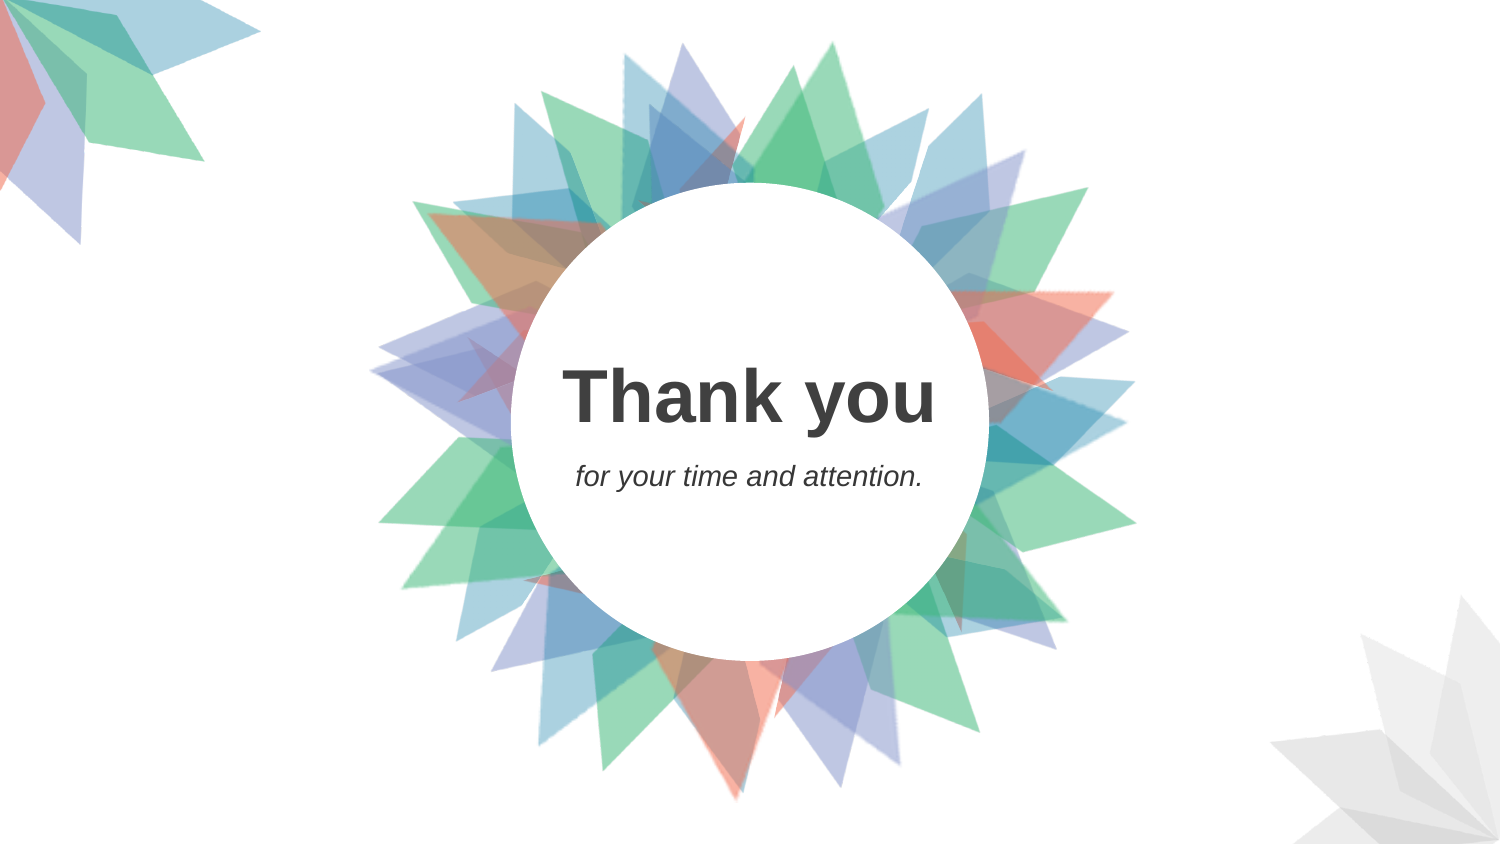

Thank you
for your time and attention.